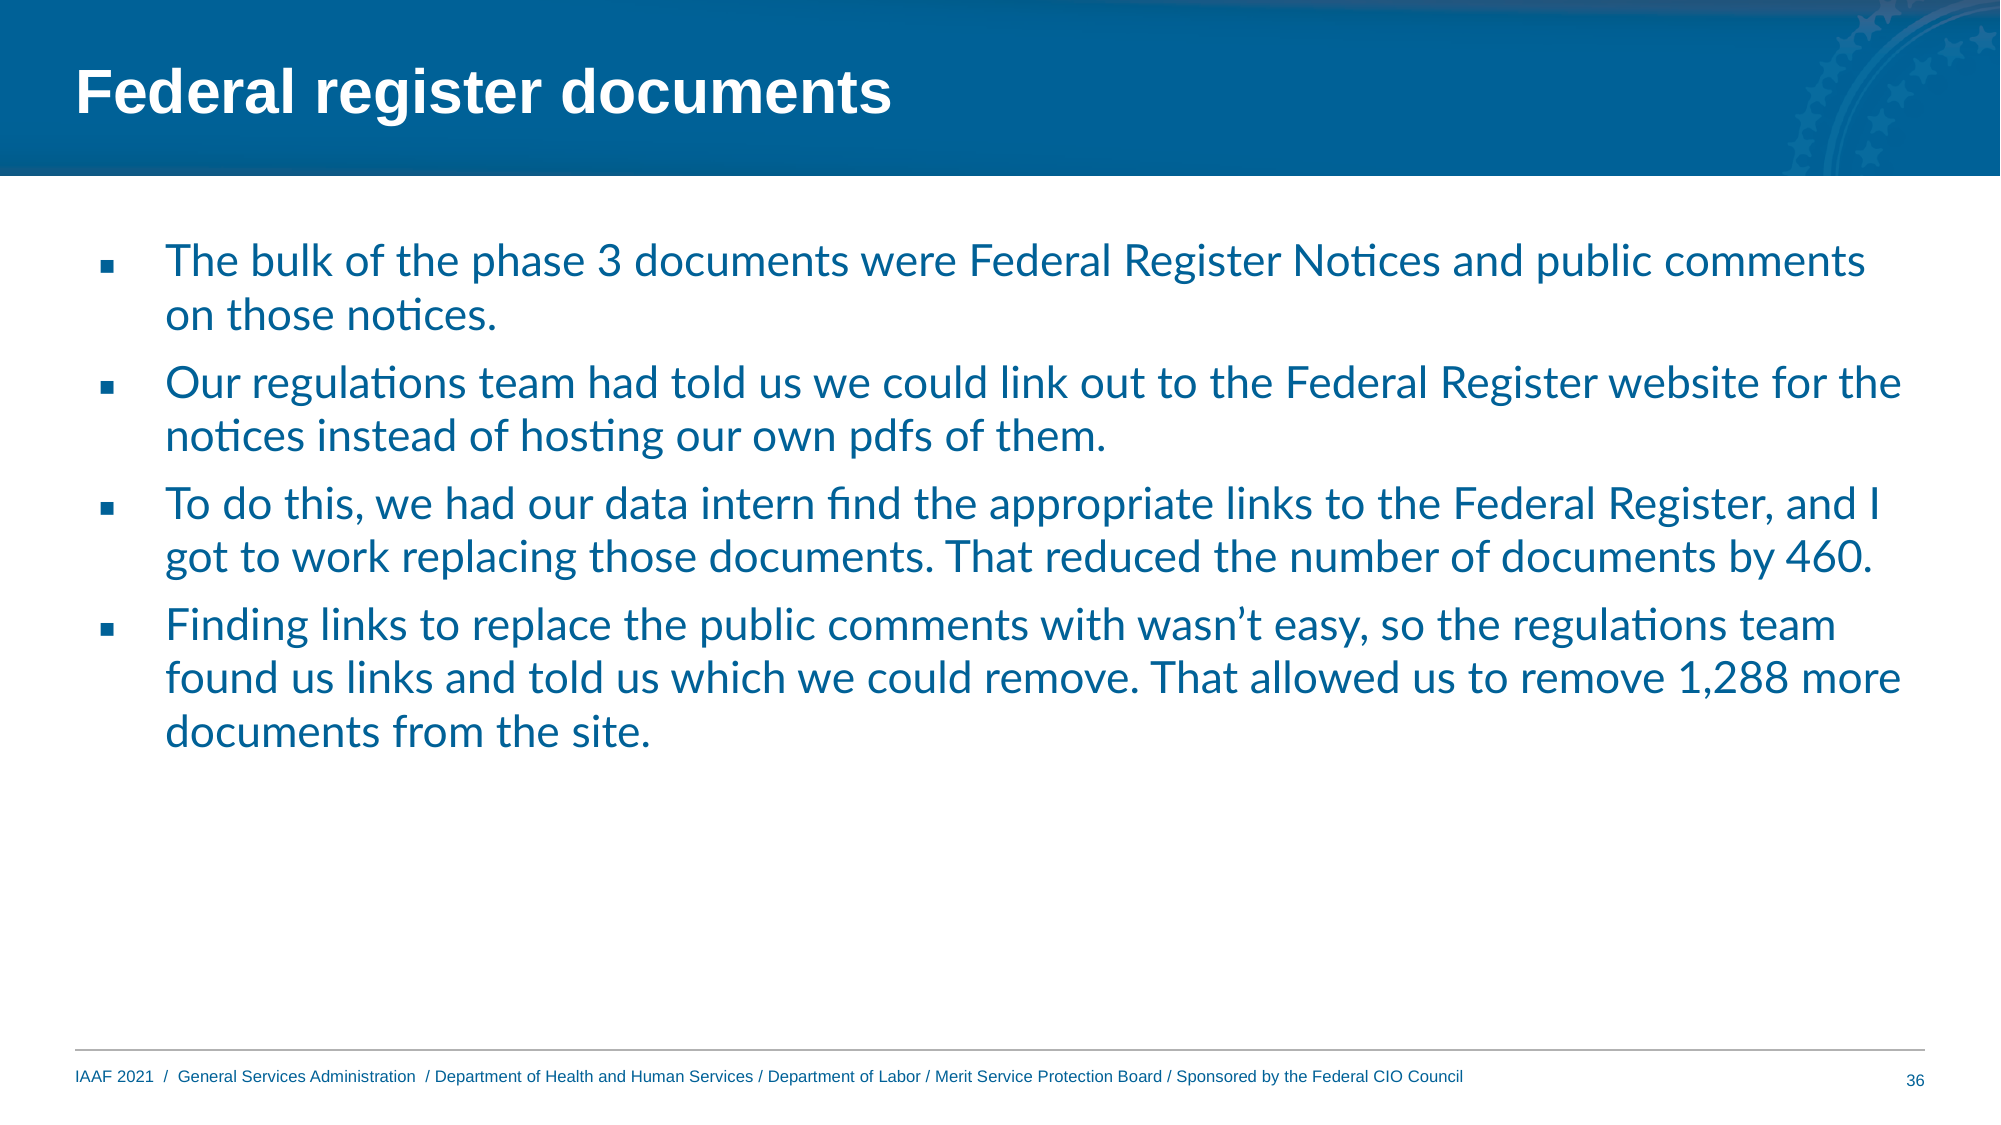

# Federal register documents
The bulk of the phase 3 documents were Federal Register Notices and public comments on those notices.
Our regulations team had told us we could link out to the Federal Register website for the notices instead of hosting our own pdfs of them.
To do this, we had our data intern find the appropriate links to the Federal Register, and I got to work replacing those documents. That reduced the number of documents by 460.
Finding links to replace the public comments with wasn’t easy, so the regulations team found us links and told us which we could remove. That allowed us to remove 1,288 more documents from the site.
36